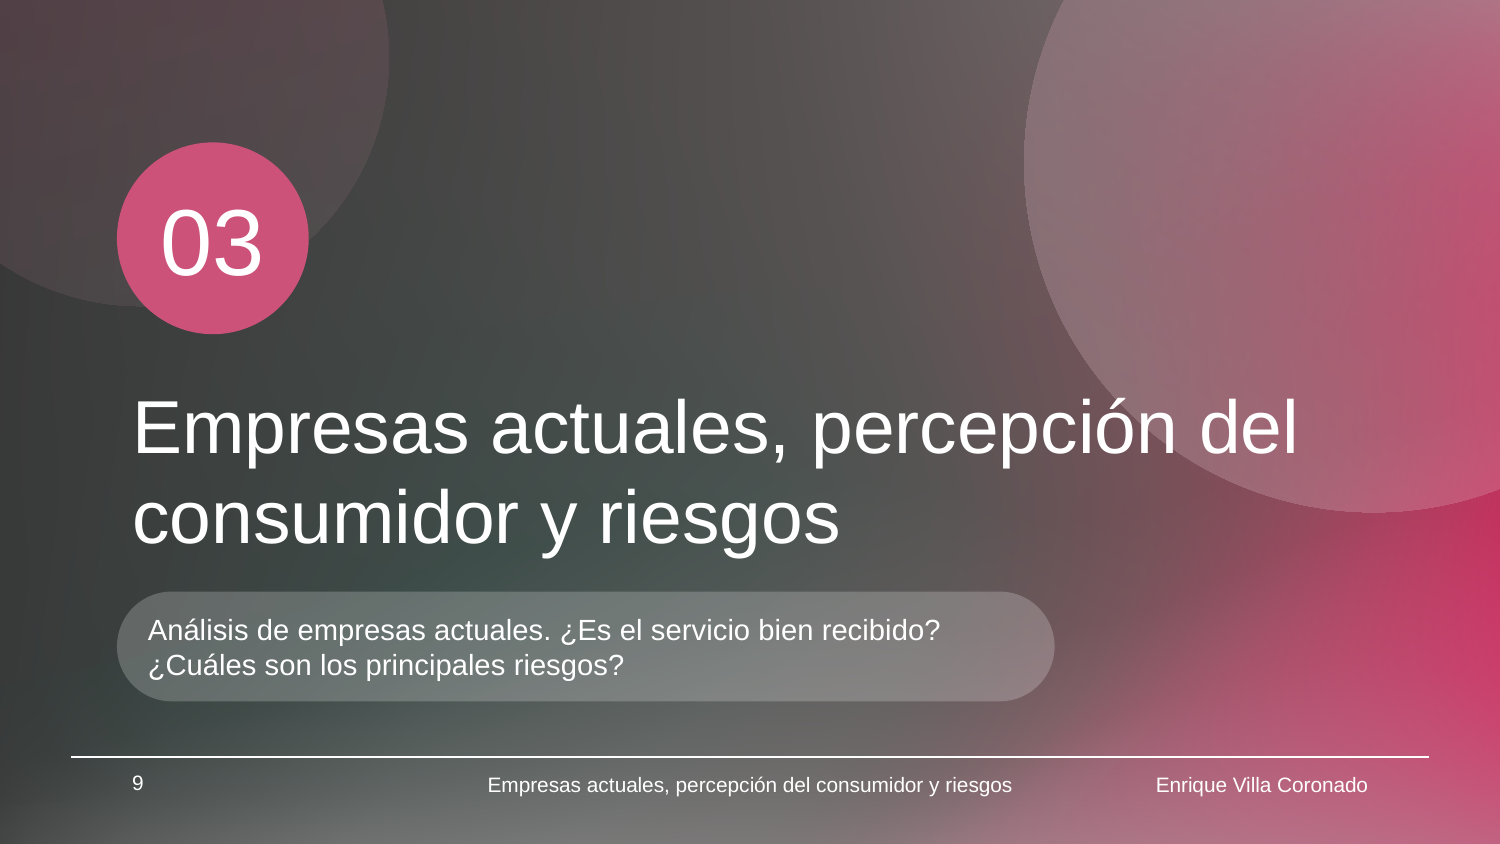

03
# Empresas actuales, percepción del consumidor y riesgos
Análisis de empresas actuales. ¿Es el servicio bien recibido?
¿Cuáles son los principales riesgos?
9
Empresas actuales, percepción del consumidor y riesgos
Enrique Villa Coronado